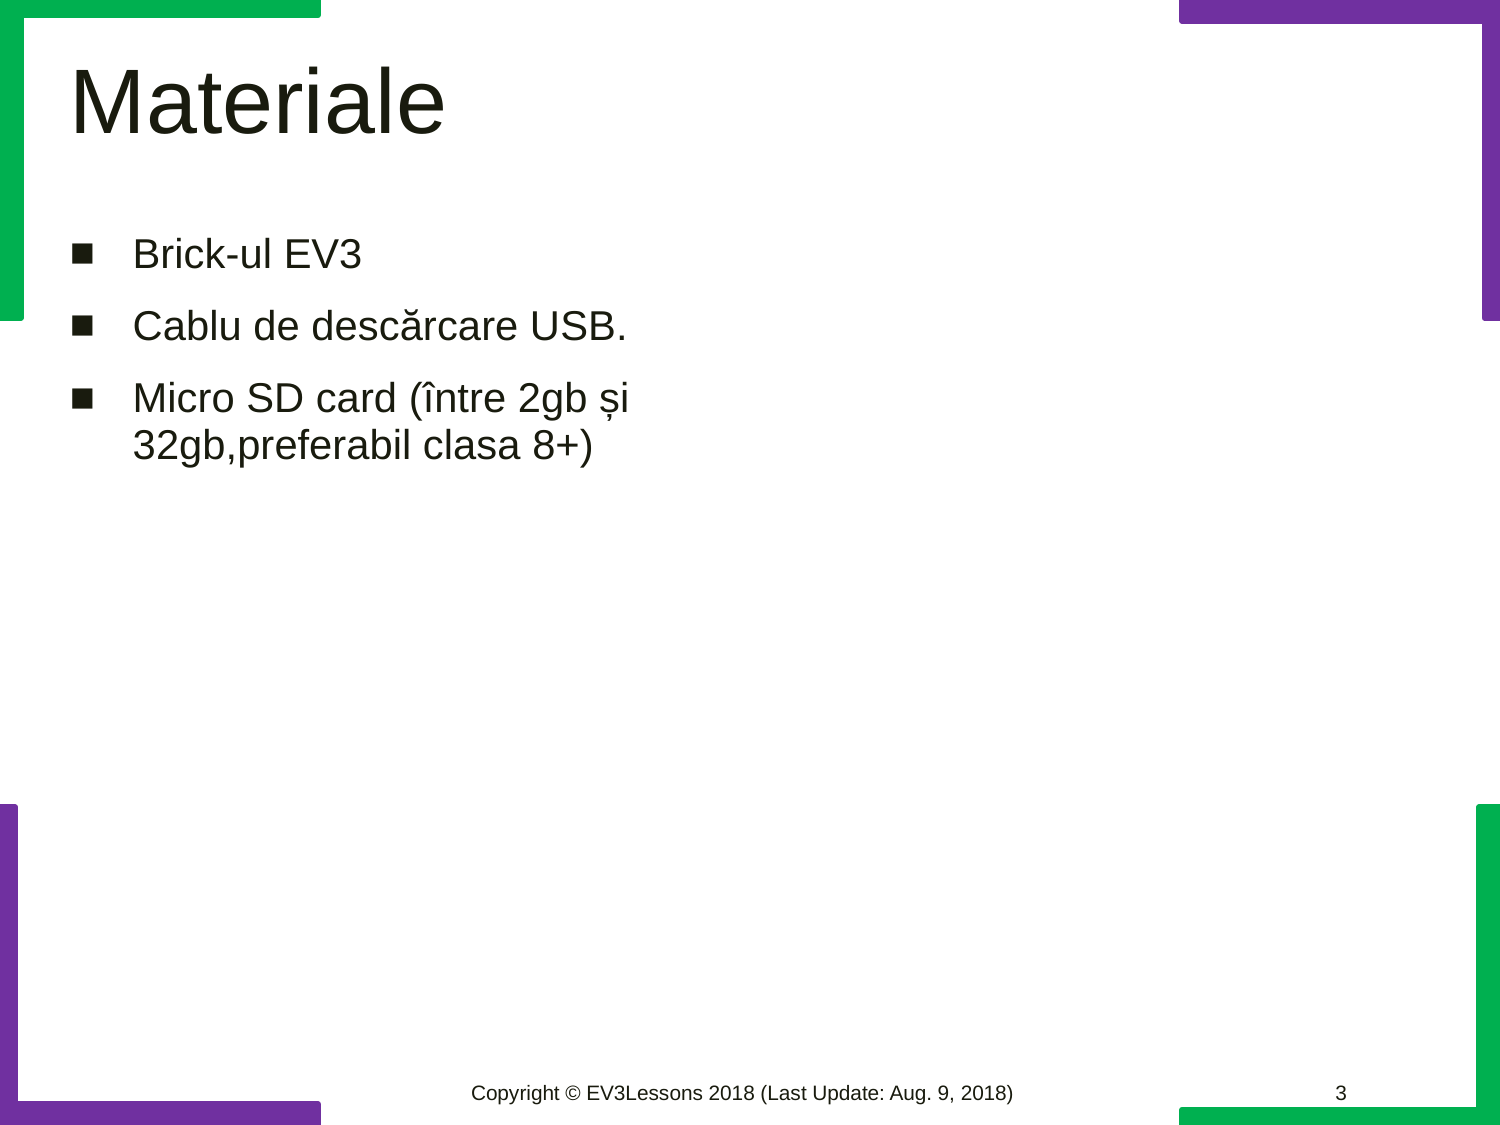

# Materiale
Brick-ul EV3
Cablu de descărcare USB.
Micro SD card (între 2gb și 32gb,preferabil clasa 8+)

Copyright © EV3Lessons 2018 (Last Update: Aug. 9, 2018)
3